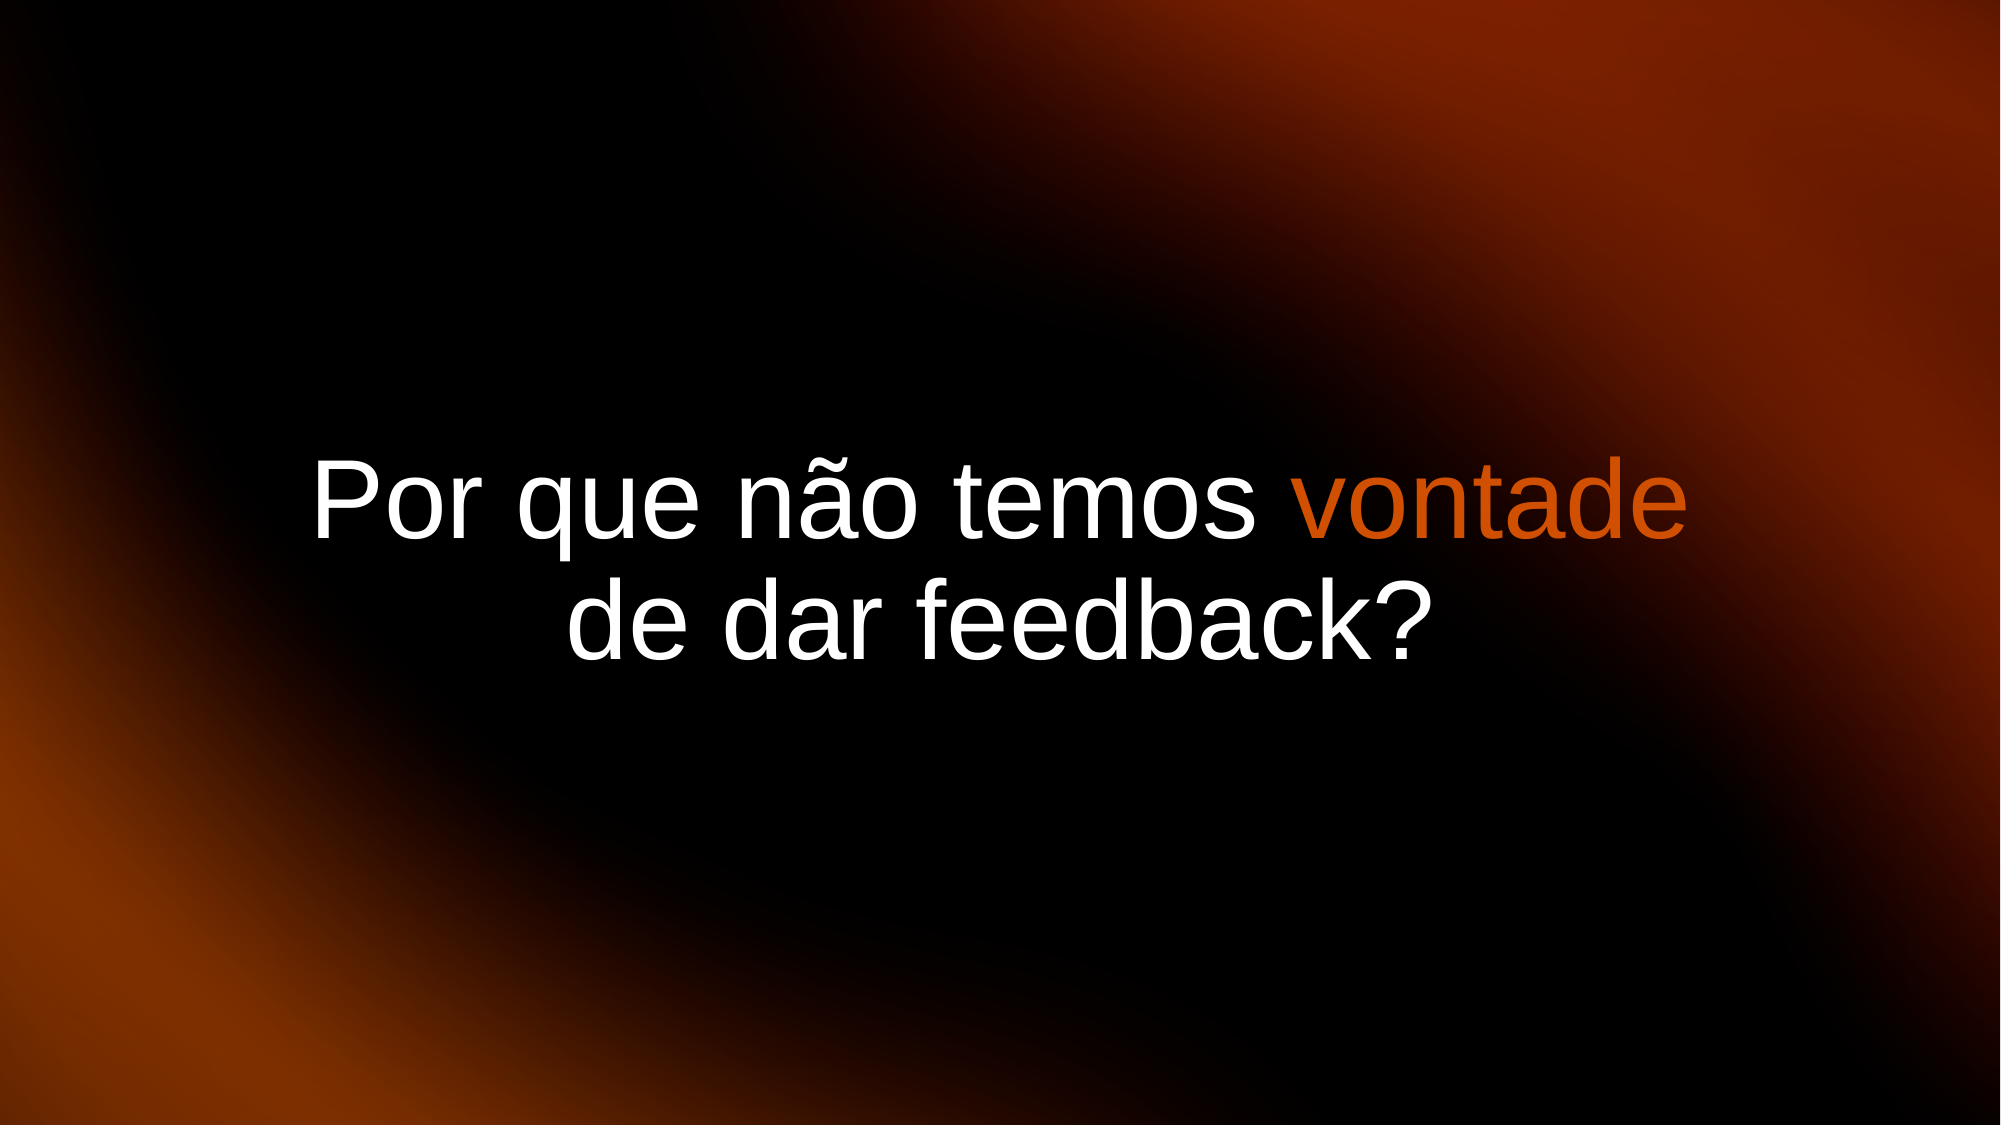

Por que não temos vontade de dar feedback?